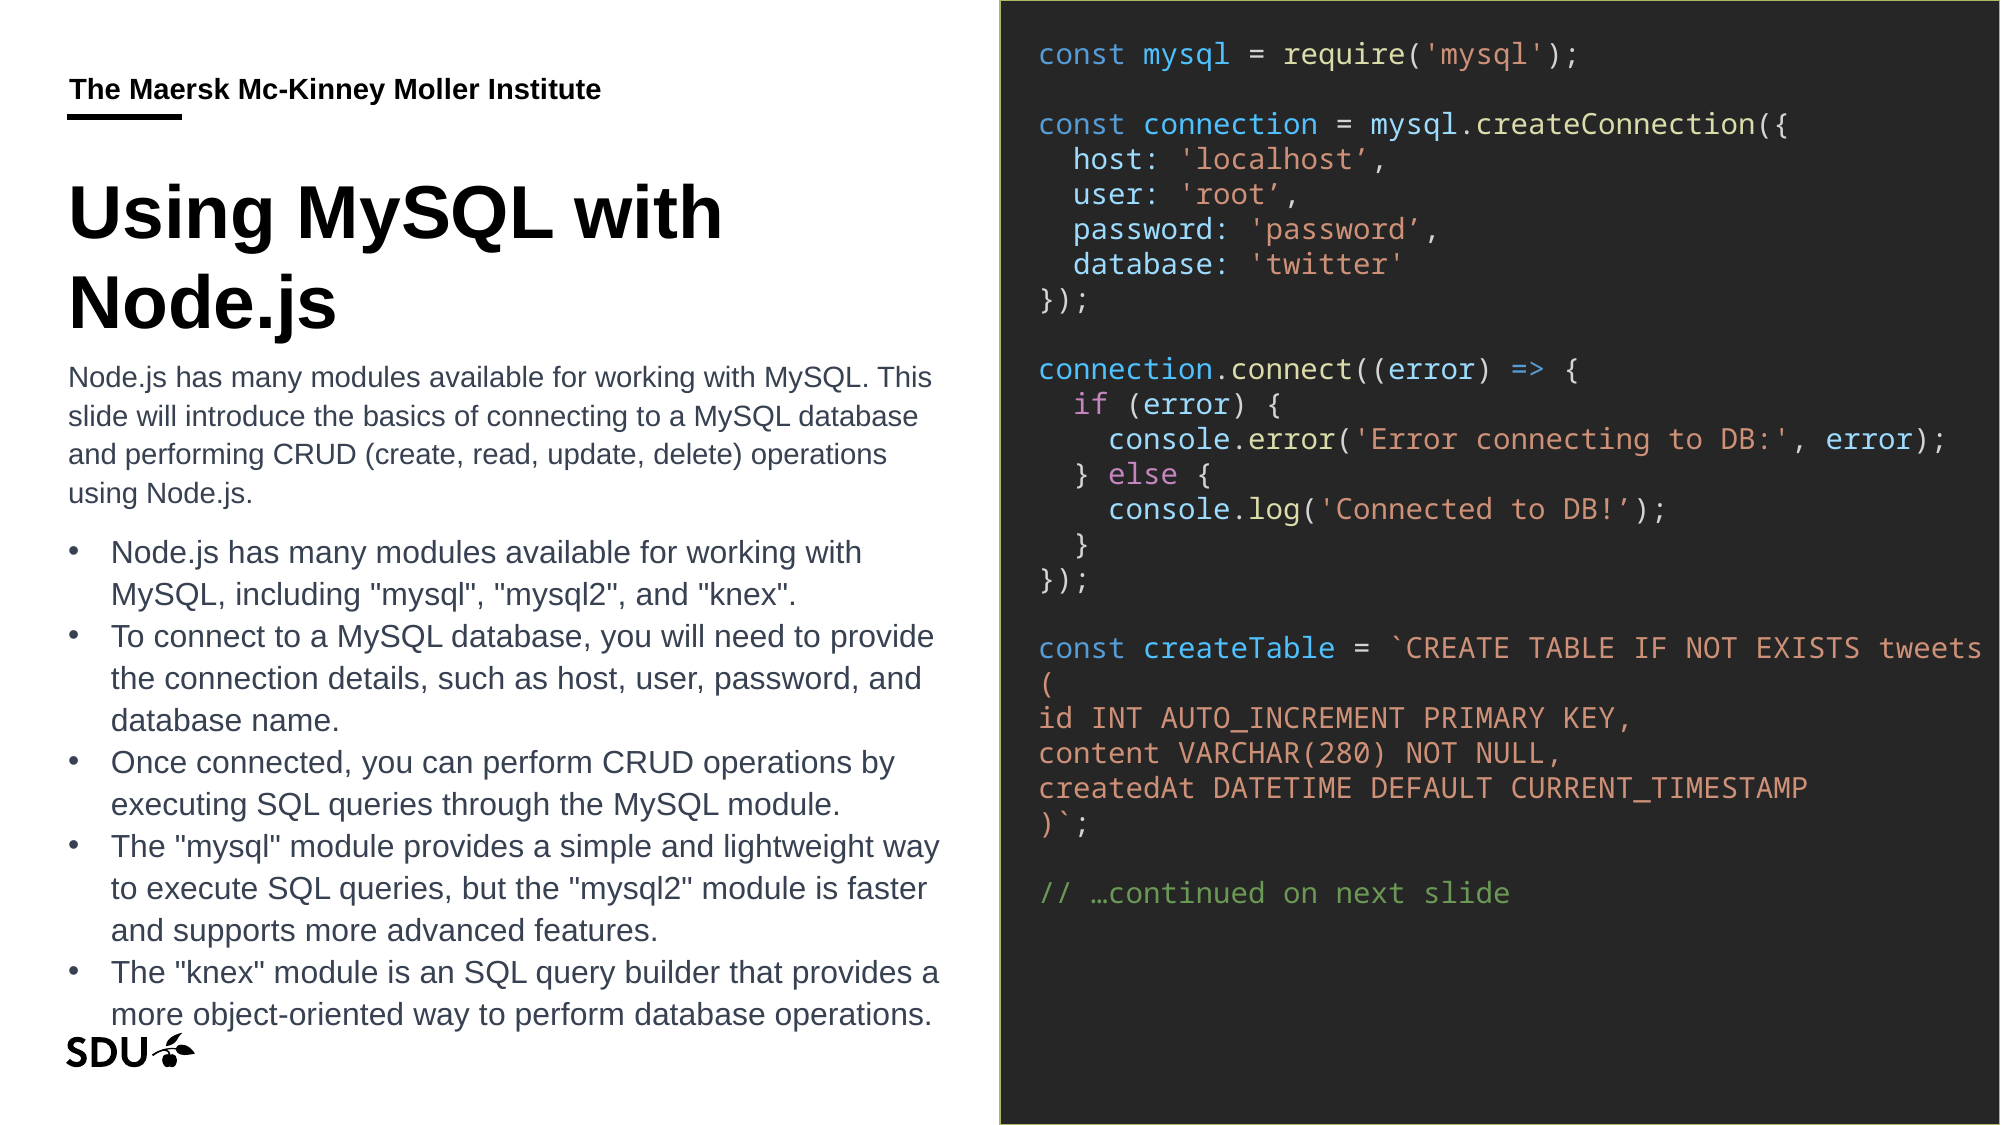

const mysql = require('mysql');
const connection = mysql.createConnection({
  host: 'localhost’,
  user: 'root’,
  password: 'password’,
  database: 'twitter'
});
connection.connect((error) => {
  if (error) {
    console.error('Error connecting to DB:', error);
  } else {
    console.log('Connected to DB!’);
  }
});
const createTable = `CREATE TABLE IF NOT EXISTS tweets (
id INT AUTO_INCREMENT PRIMARY KEY,
content VARCHAR(280) NOT NULL,
createdAt DATETIME DEFAULT CURRENT_TIMESTAMP
)`;

// …continued on next slide

# Using MySQL with Node.js
Node.js has many modules available for working with MySQL. This slide will introduce the basics of connecting to a MySQL database and performing CRUD (create, read, update, delete) operations using Node.js.
Node.js has many modules available for working with MySQL, including "mysql", "mysql2", and "knex".
To connect to a MySQL database, you will need to provide the connection details, such as host, user, password, and database name.
Once connected, you can perform CRUD operations by executing SQL queries through the MySQL module.
The "mysql" module provides a simple and lightweight way to execute SQL queries, but the "mysql2" module is faster and supports more advanced features.
The "knex" module is an SQL query builder that provides a more object-oriented way to perform database operations.
18/09/2024
40